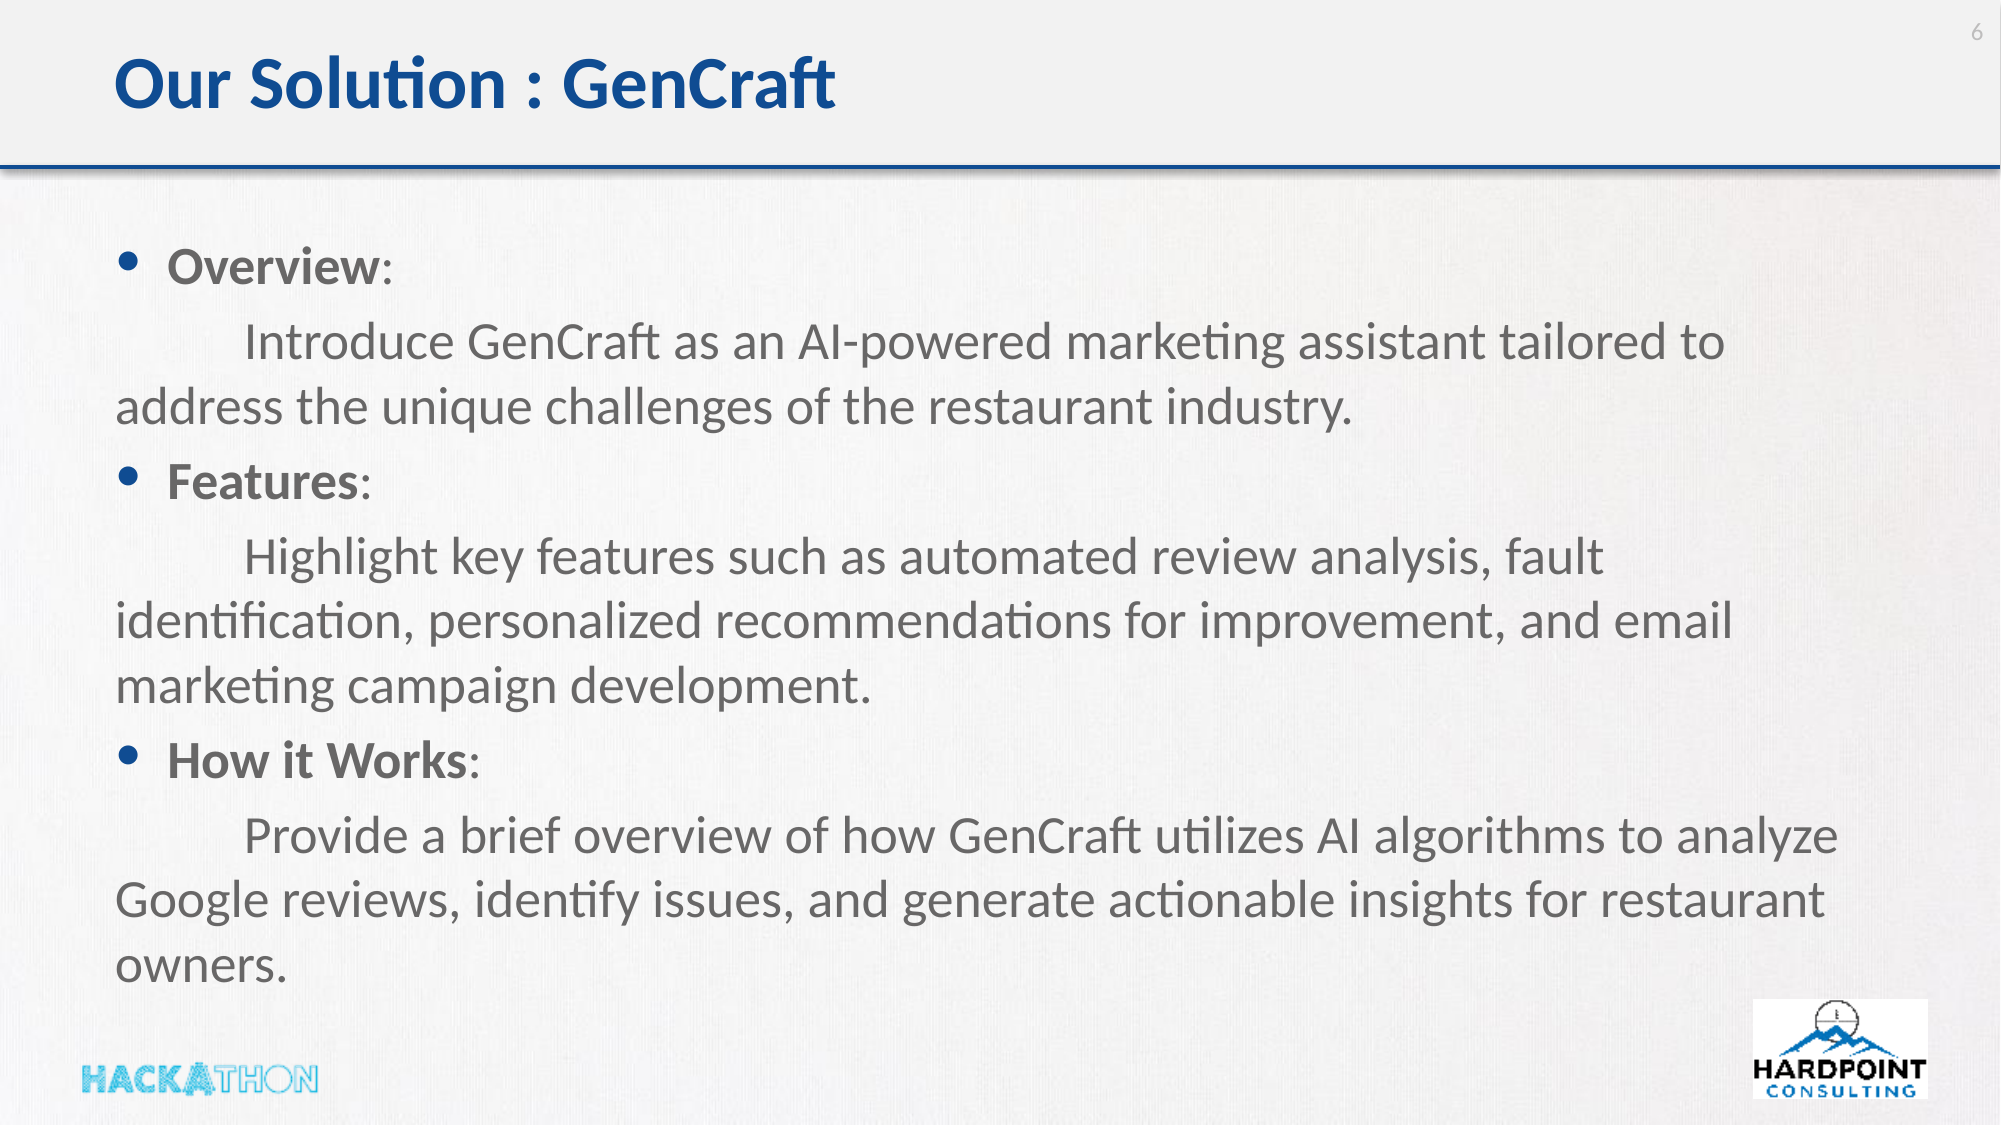

6
# Our Solution : GenCraft
Overview:
	Introduce GenCraft as an AI-powered marketing assistant tailored to address the unique challenges of the restaurant industry.
Features:
	Highlight key features such as automated review analysis, fault identification, personalized recommendations for improvement, and email marketing campaign development.
How it Works:
	Provide a brief overview of how GenCraft utilizes AI algorithms to analyze Google reviews, identify issues, and generate actionable insights for restaurant owners.